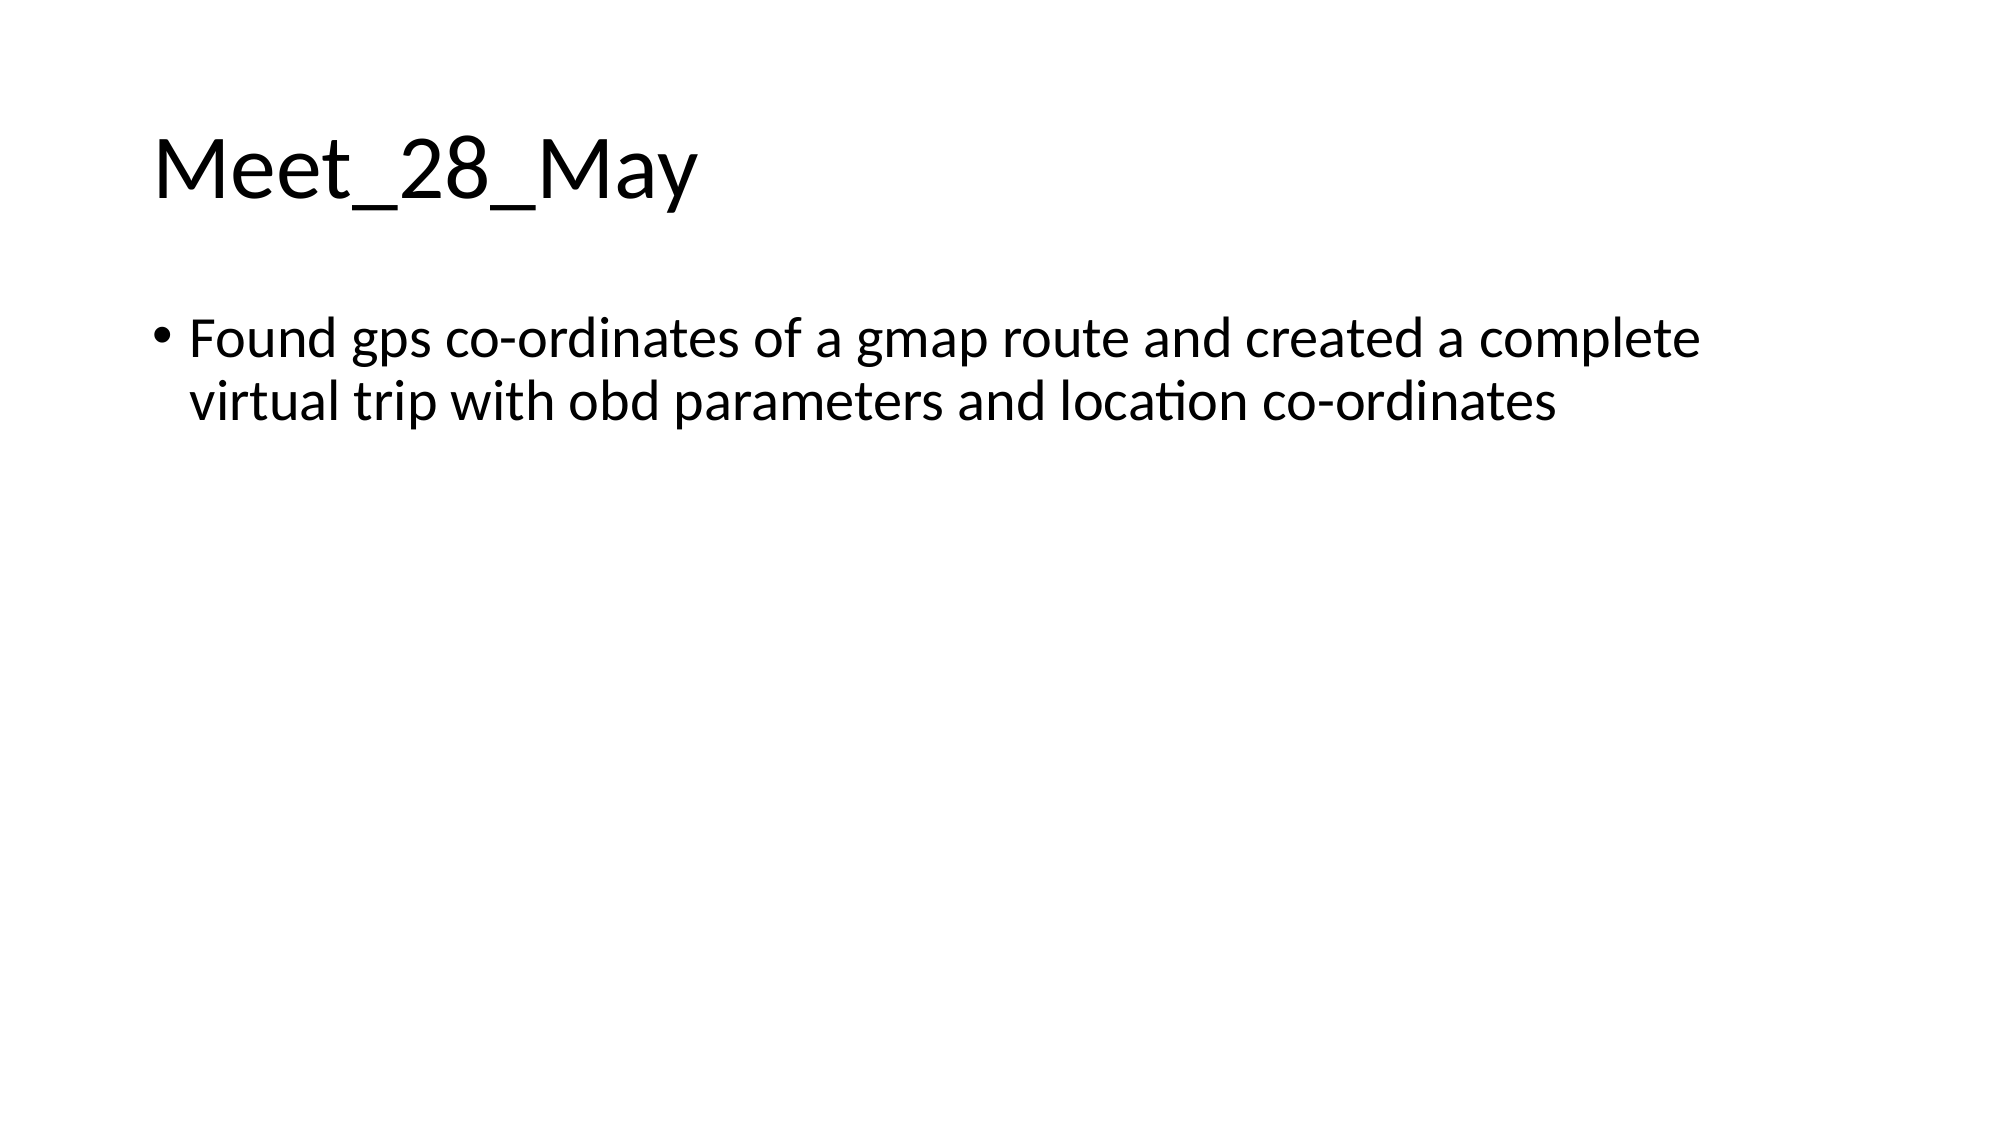

# Meet_28_May
Found gps co-ordinates of a gmap route and created a complete virtual trip with obd parameters and location co-ordinates